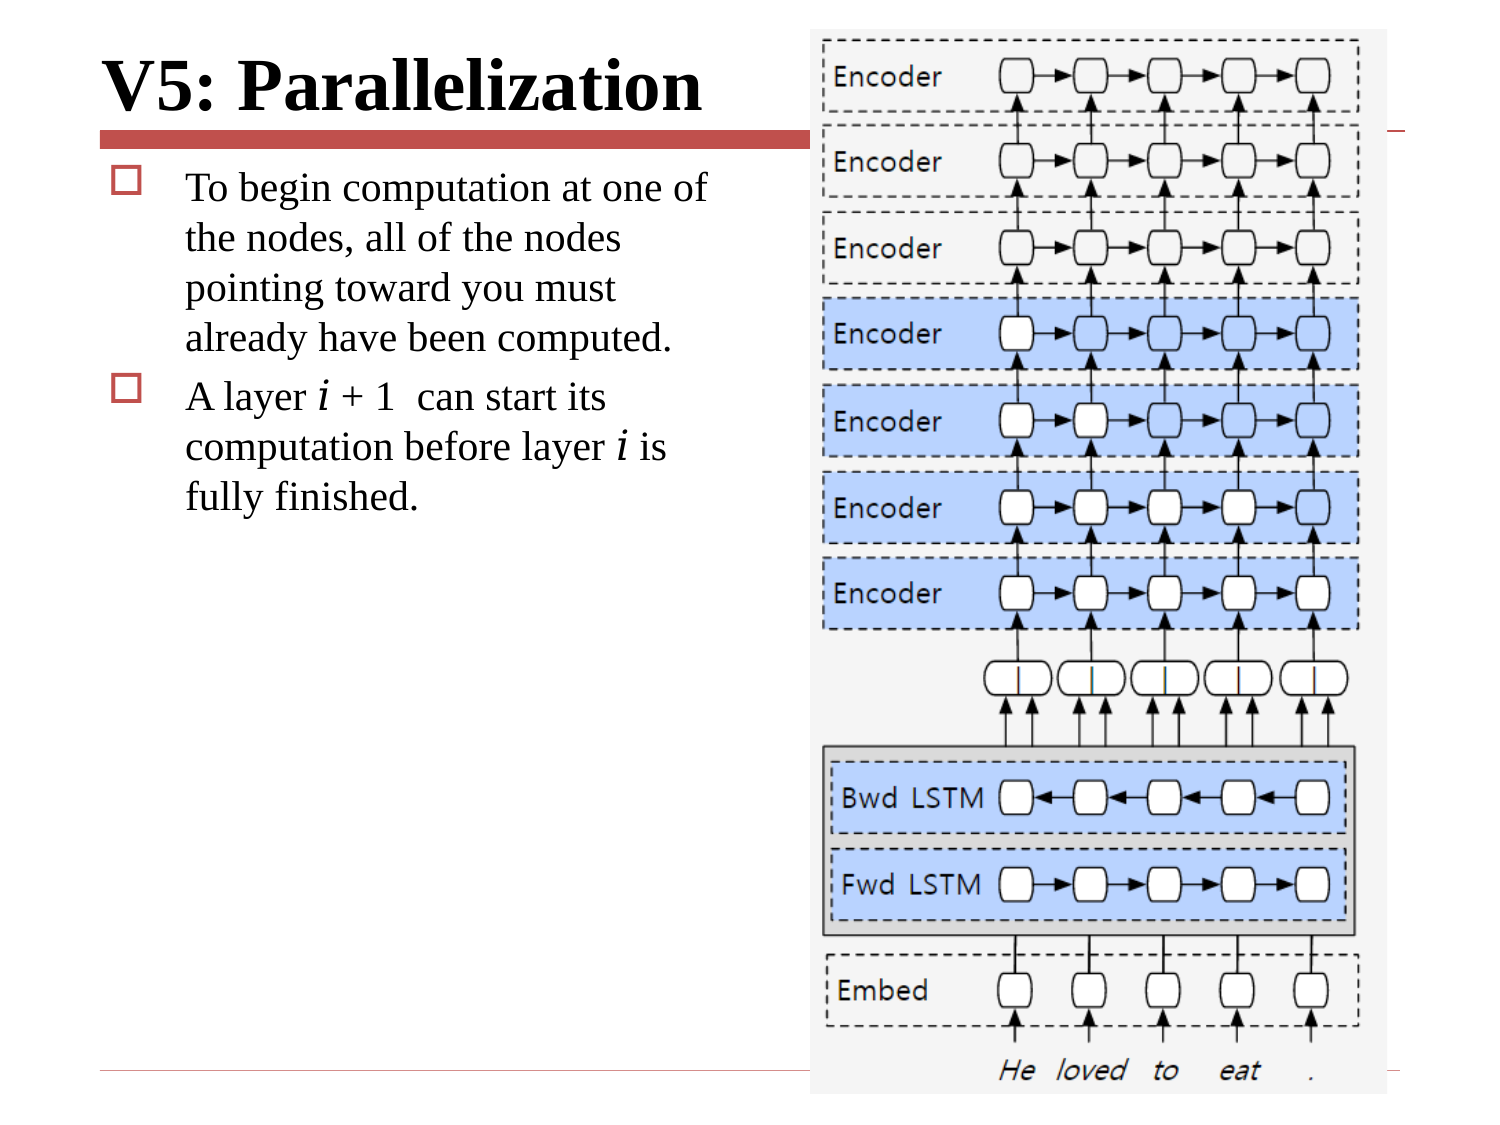

# V5: Parallelization
To begin computation at one of the nodes, all of the nodes pointing toward you must already have been computed.
A layer 𝑖 + 1  can start its computation before layer 𝑖 is fully finished.